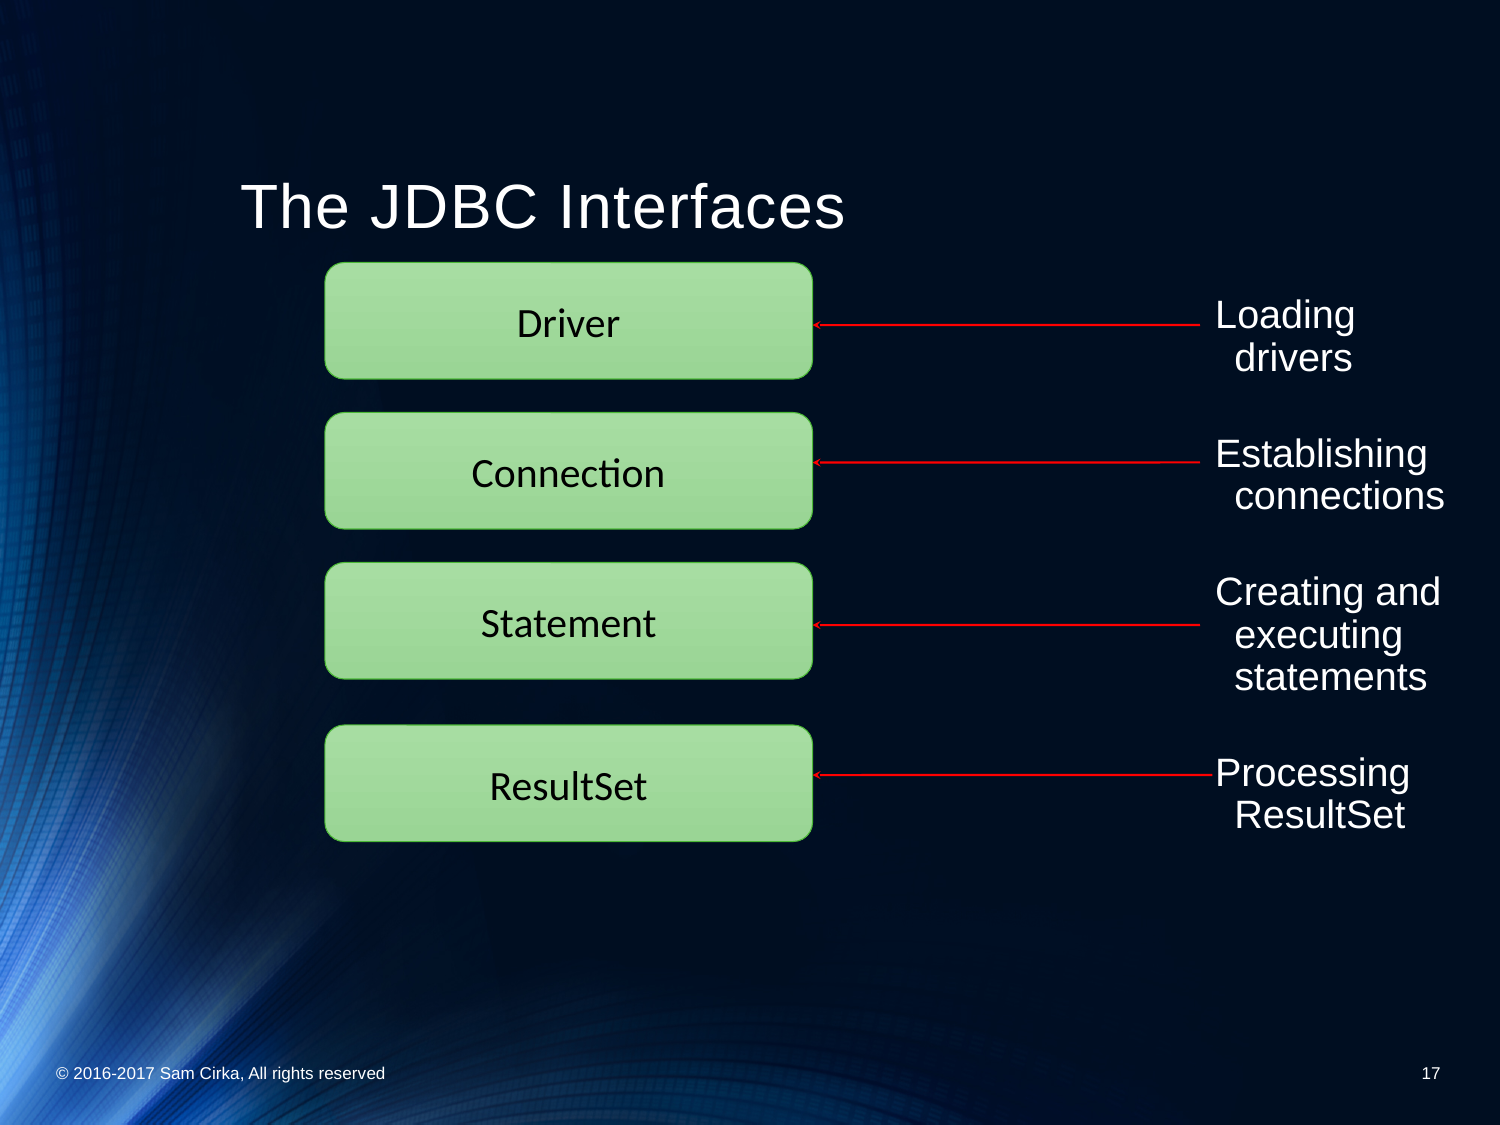

# The JDBC Interfaces
Driver
Loading drivers
Establishing connections
Creating and executing statements
Processing ResultSet

Connection

Statement

ResultSet

© 2016-2017 Sam Cirka, All rights reserved
17